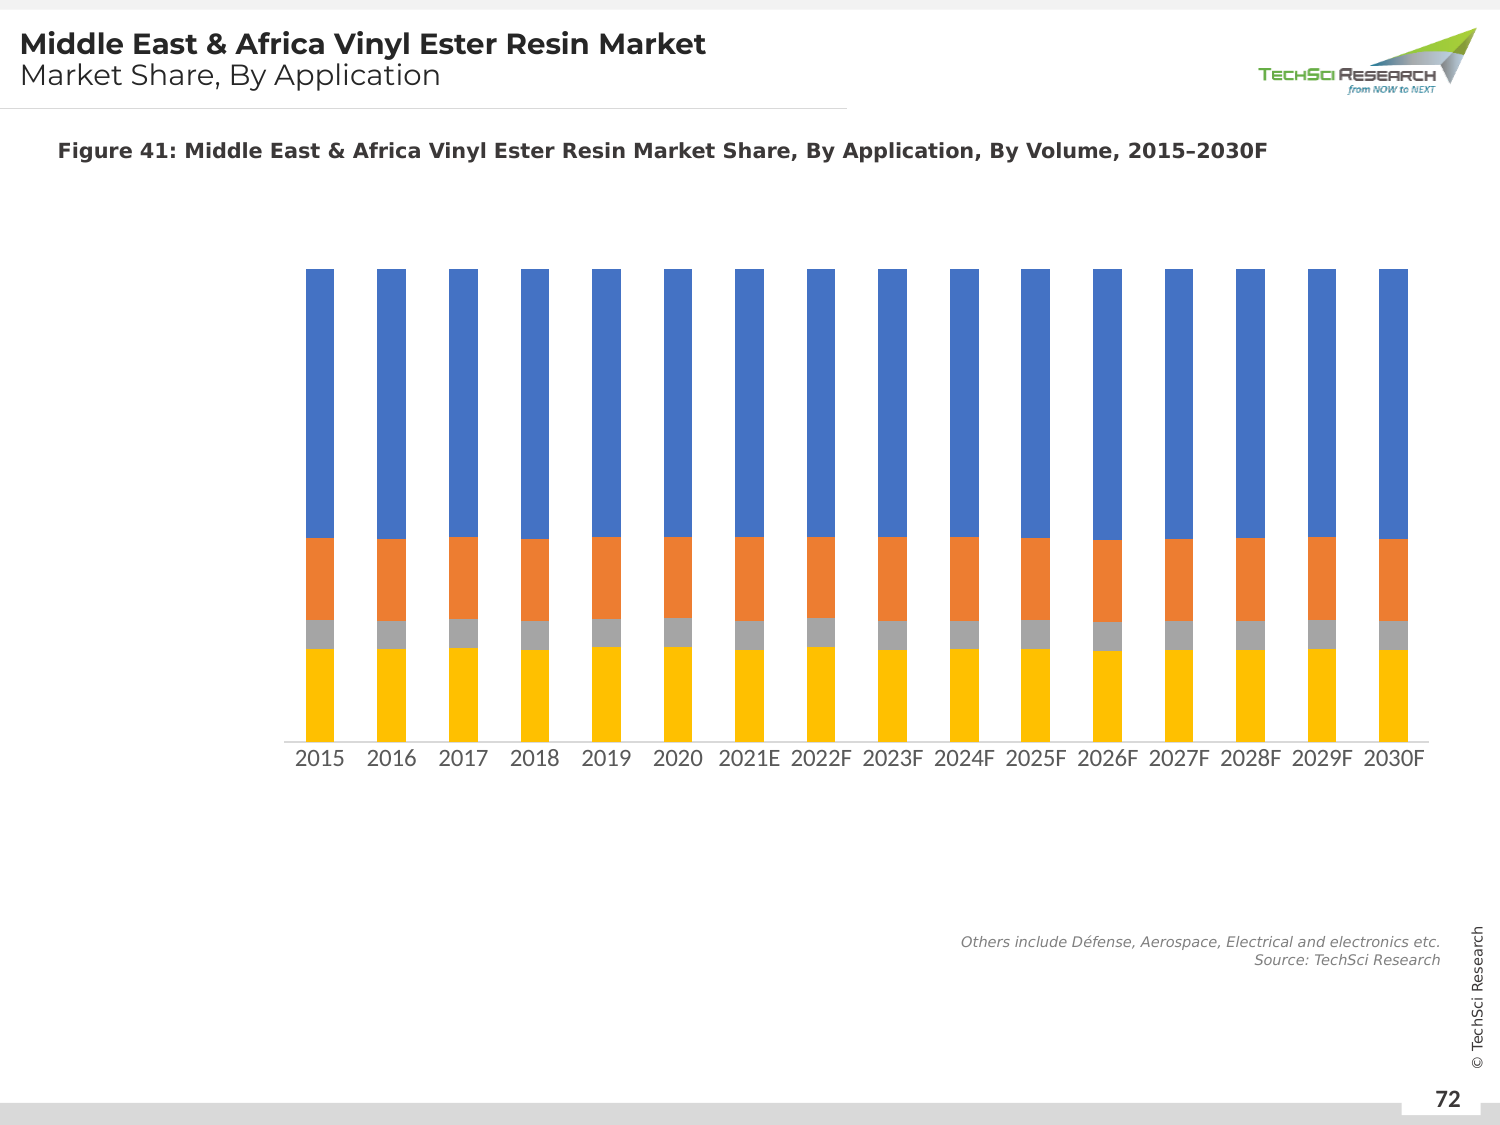

Middle East & Africa Vinyl Ester Resin Market
Market Share, By Application
Figure 41: Middle East & Africa Vinyl Ester Resin Market Share, By Application, By Volume, 2015–2030F

### Chart

| Category | Others | Renewables | Marine Components | Pipes & Tanks |
|---|---|---|---|---|
| 2015 | 0.196 | 0.0607 | 0.1737 | 0.5696 |
| 2016 | 0.1952 | 0.0608 | 0.173 | 0.5711 |
| 2017 | 0.1989 | 0.0608 | 0.1725 | 0.5678 |
| 2018 | 0.1941 | 0.0609 | 0.174 | 0.5711 |
| 2019 | 0.1998 | 0.0609 | 0.1718 | 0.5674 |
| 2020 | 0.2001 | 0.0609 | 0.1714 | 0.5676 |
| 2021E | 0.195 | 0.0609 | 0.1761 | 0.5679 |
| 2022F | 0.2003 | 0.061 | 0.1712 | 0.5675 |
| 2023F | 0.1946 | 0.061 | 0.177 | 0.5673 |
| 2024F | 0.1952 | 0.0611 | 0.1766 | 0.5671 |
| 2025F | 0.1961 | 0.0611 | 0.1743 | 0.5685 |
| 2026F | 0.1917 | 0.0611 | 0.1747 | 0.5724 |
| 2027F | 0.1935 | 0.0611 | 0.1738 | 0.5716 |
| 2028F | 0.1941 | 0.0611 | 0.1761 | 0.5686 |
| 2029F | 0.197 | 0.0612 | 0.1749 | 0.5669 |
| 2030F | 0.1942 | 0.0612 | 0.1731 | 0.5715 |
Others include Défense, Aerospace, Electrical and electronics etc.
Source: TechSci Research